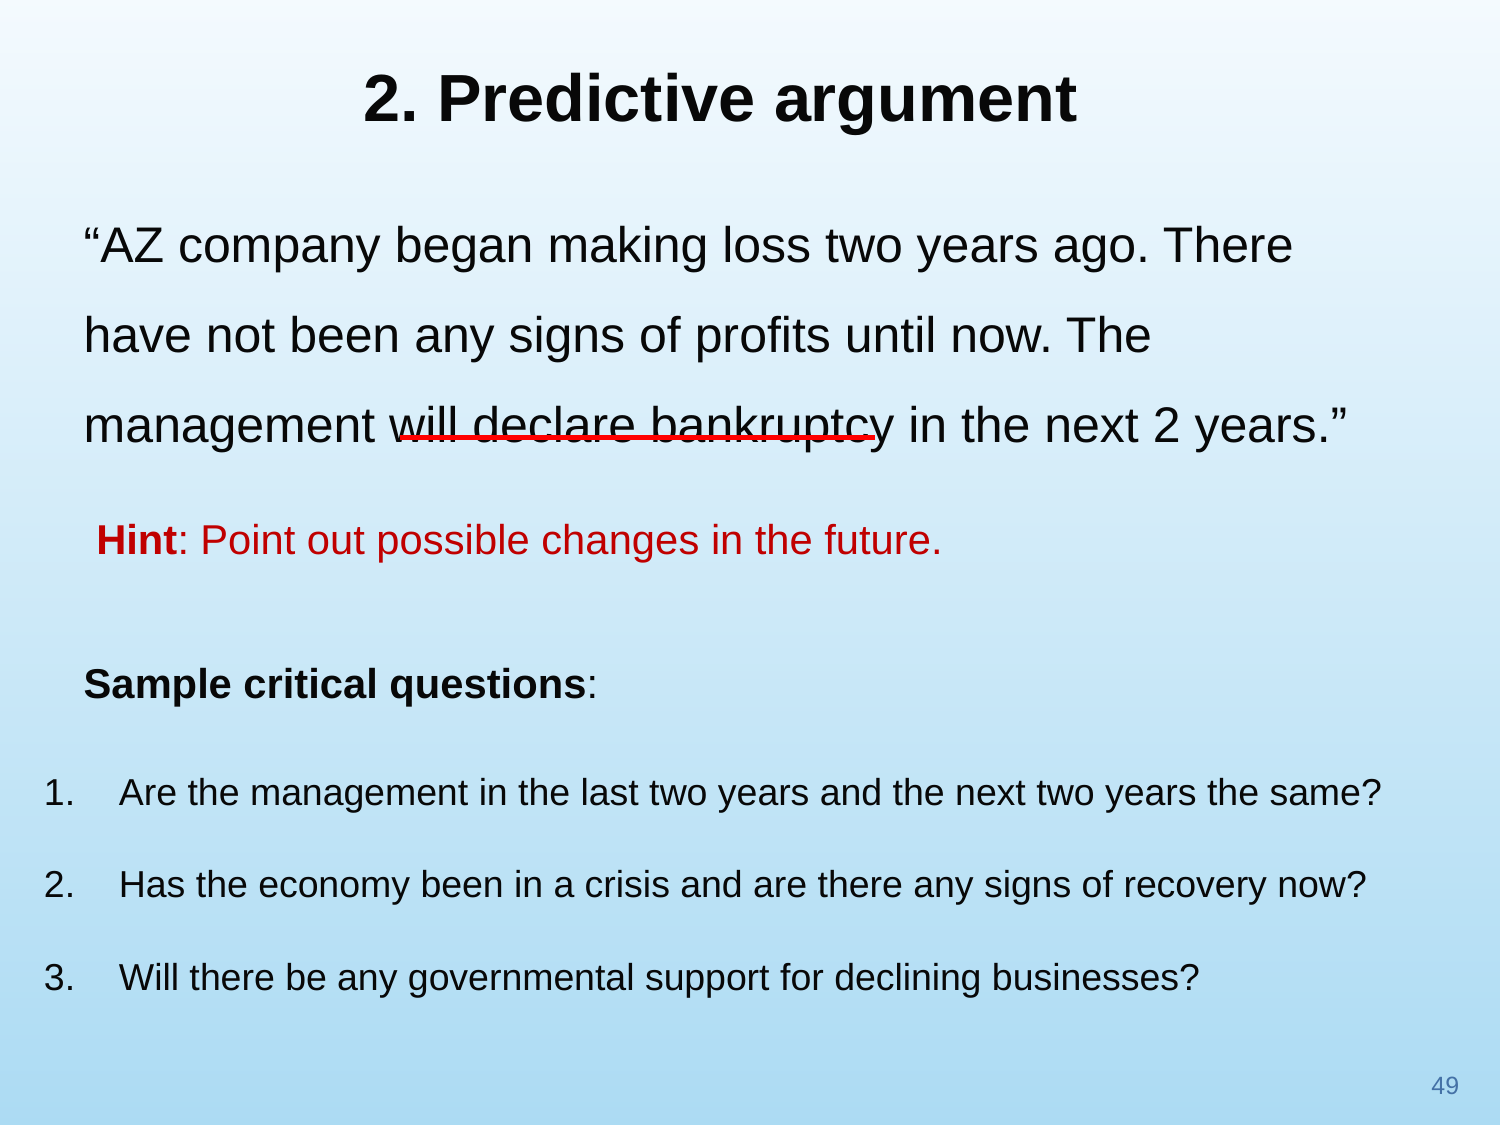

2. Predictive argument
“AZ company began making loss two years ago. There have not been any signs of profits until now. The management will declare bankruptcy in the next 2 years.”
Hint: Point out possible changes in the future.
Sample critical questions:
Are the management in the last two years and the next two years the same?
Has the economy been in a crisis and are there any signs of recovery now?
Will there be any governmental support for declining businesses?

49